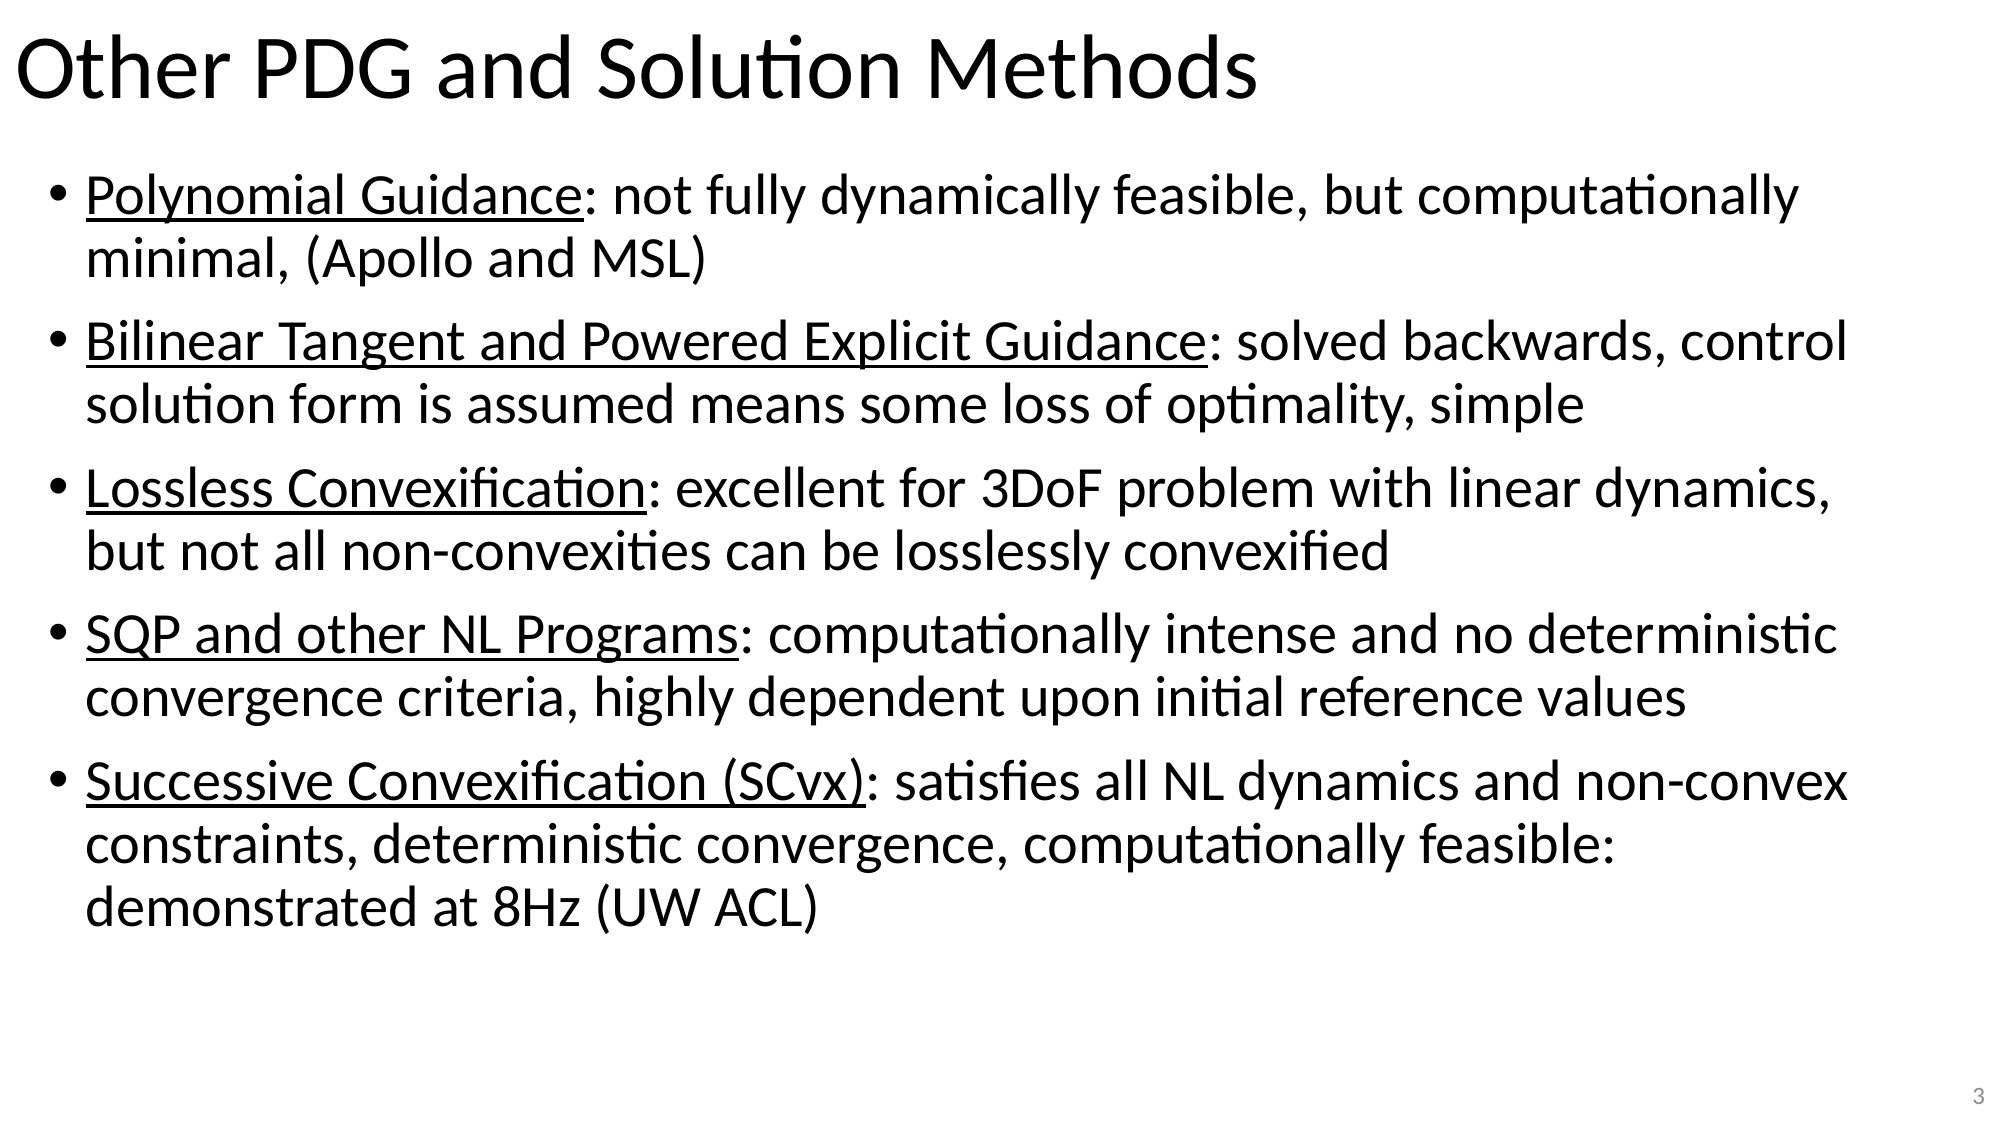

# Other PDG and Solution Methods
Polynomial Guidance: not fully dynamically feasible, but computationally minimal, (Apollo and MSL)
Bilinear Tangent and Powered Explicit Guidance: solved backwards, control solution form is assumed means some loss of optimality, simple
Lossless Convexification: excellent for 3DoF problem with linear dynamics, but not all non-convexities can be losslessly convexified
SQP and other NL Programs: computationally intense and no deterministic convergence criteria, highly dependent upon initial reference values
Successive Convexification (SCvx): satisfies all NL dynamics and non-convex constraints, deterministic convergence, computationally feasible: demonstrated at 8Hz (UW ACL)
3